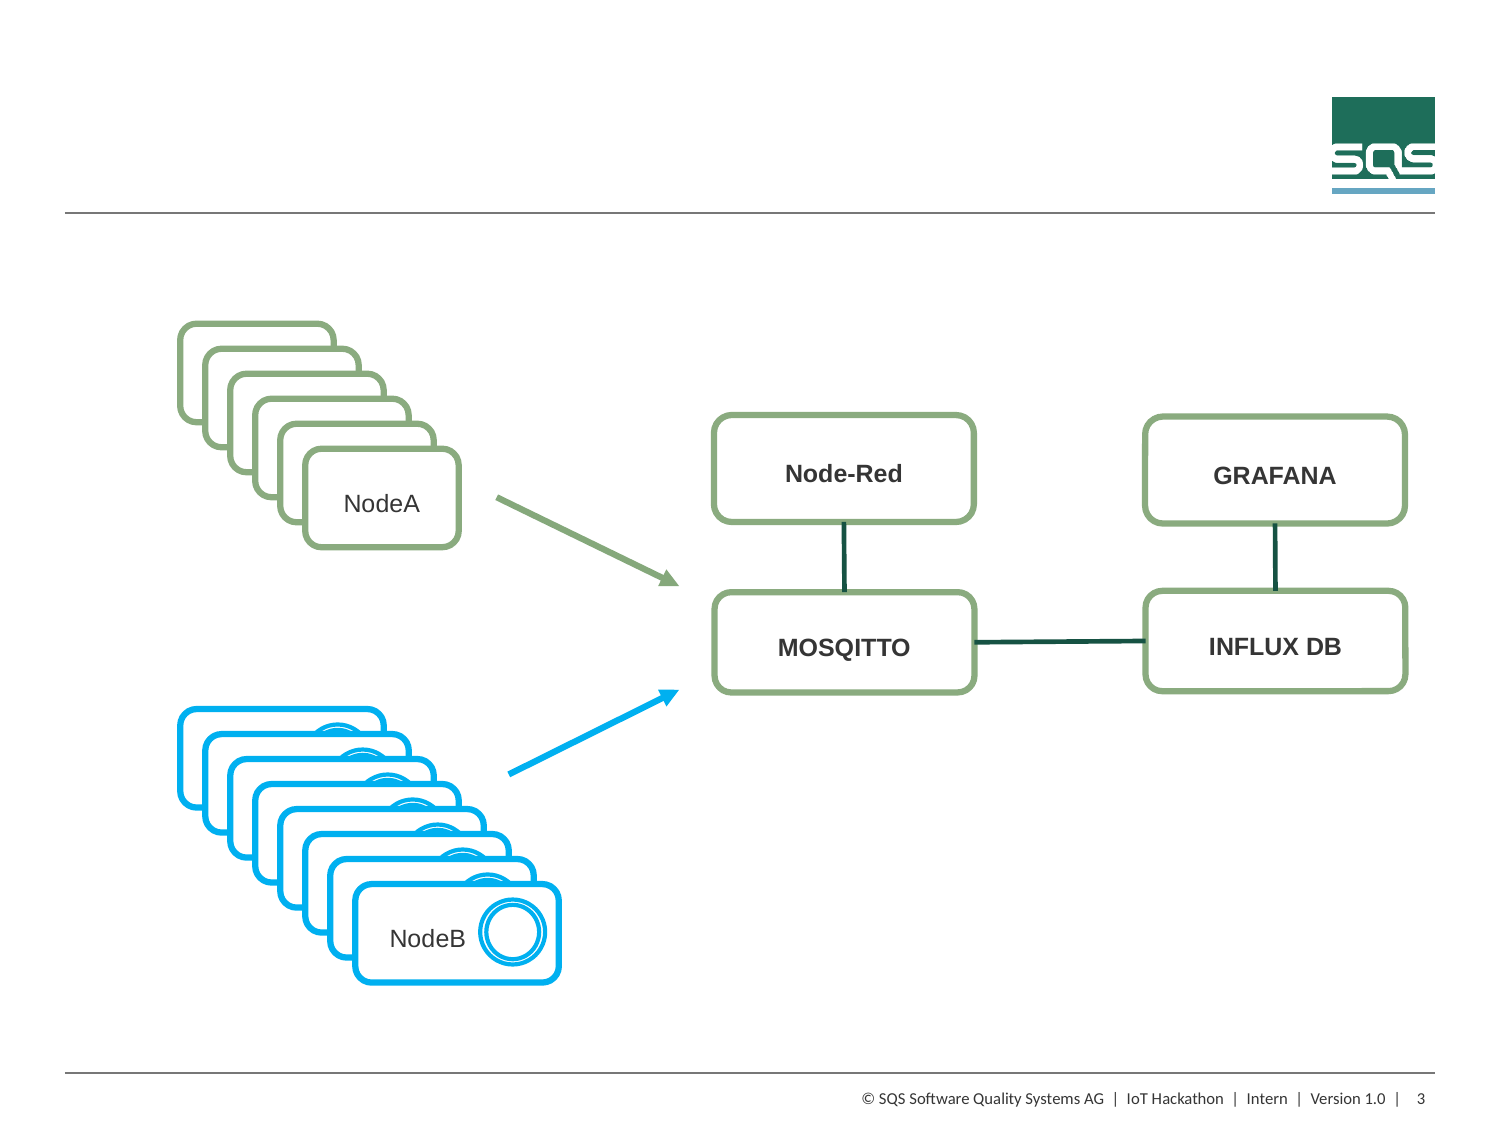

#
NodeA
NodeA
NodeA
NodeA
Node-Red
GRAFANA
NodeA
NodeA
INFLUX DB
MOSQITTO
NodeB

NodeB

NodeB

NodeB

NodeB

NodeB

NodeB

NodeB

3
© SQS Software Quality Systems AG  |  IoT Hackathon  |  Intern  |  Version 1.0  |